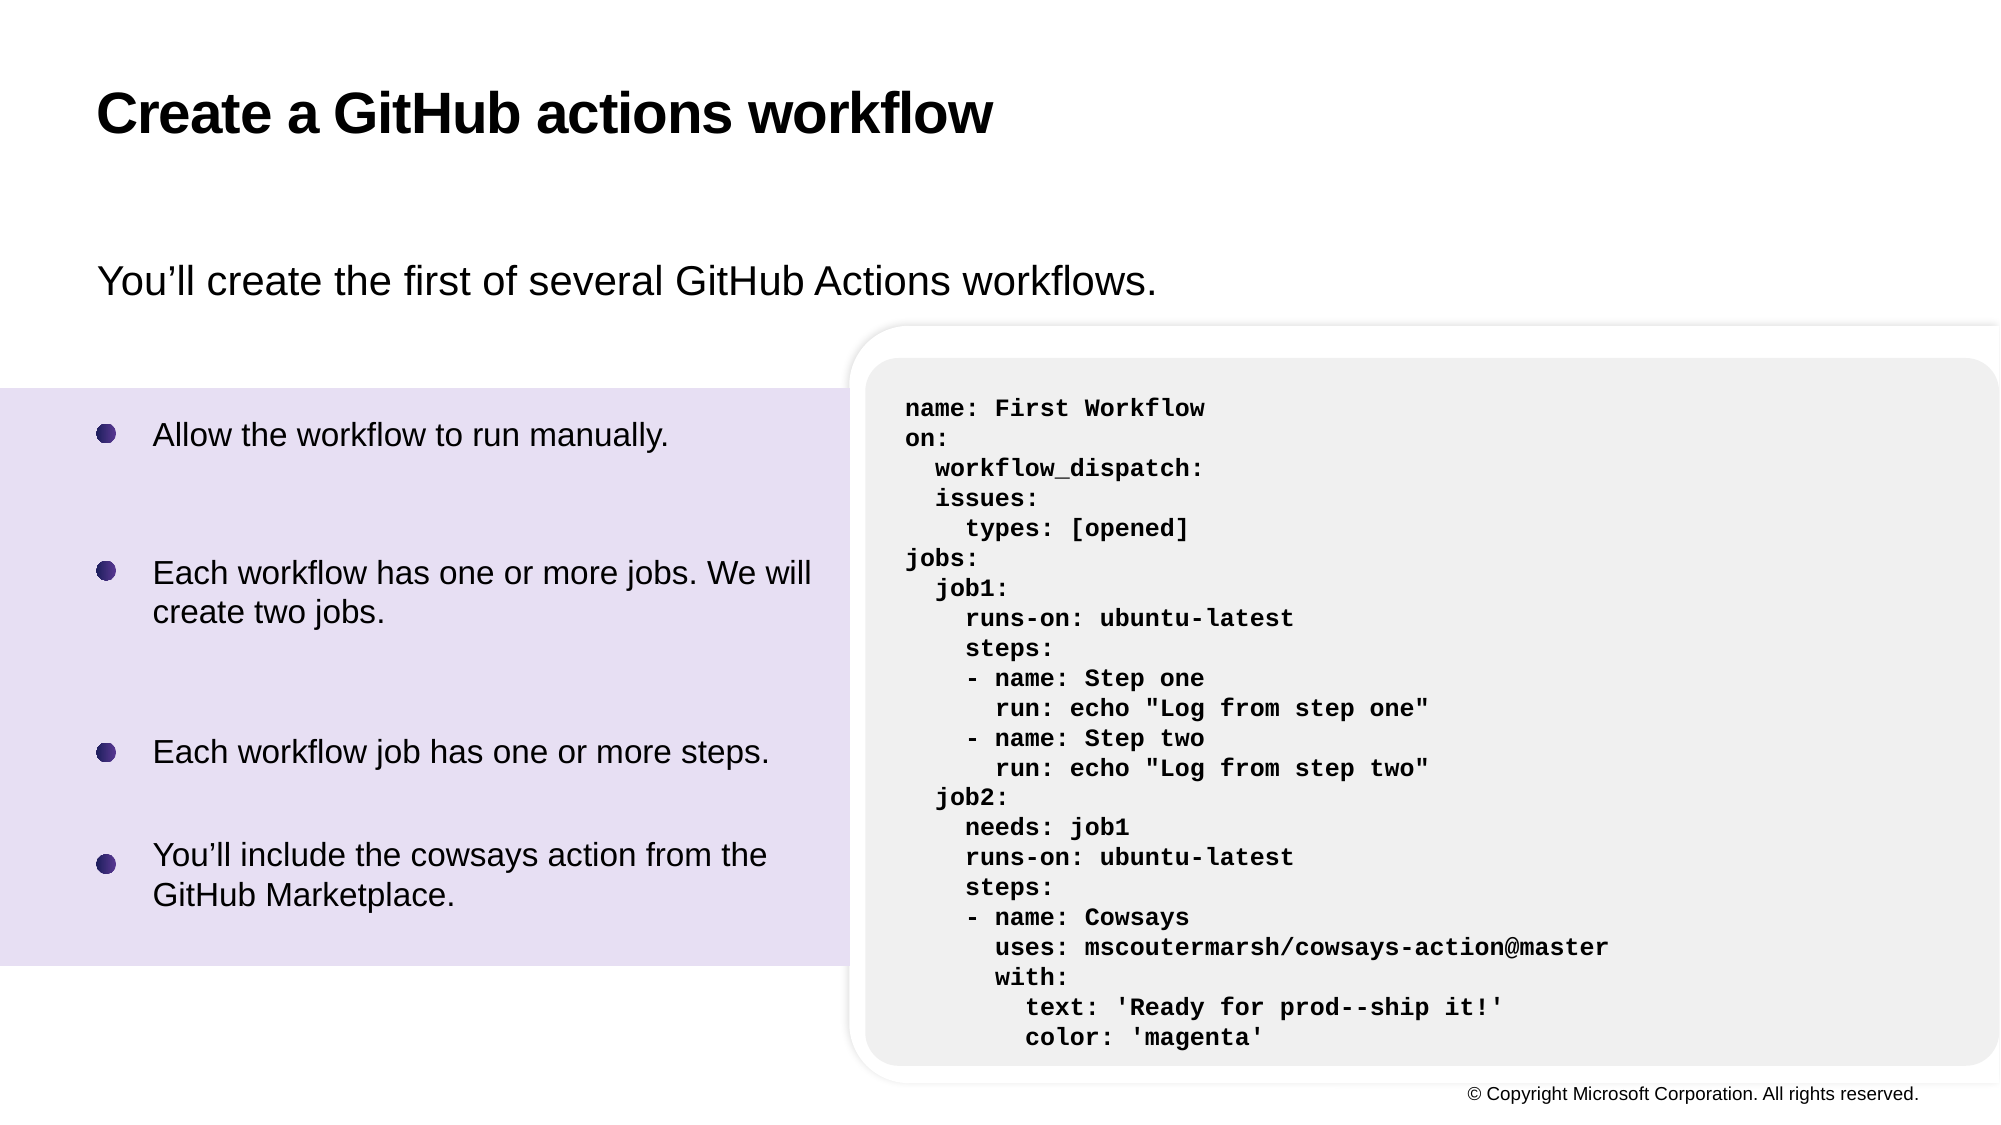

# Create a GitHub actions workflow

You’ll create the first of several GitHub Actions workflows.
name: First Workflow
on:
  workflow_dispatch:
  issues:
    types: [opened]
jobs:
  job1:
    runs-on: ubuntu-latest
    steps:
    - name: Step one
      run: echo "Log from step one"
    - name: Step two
      run: echo "Log from step two"
  job2:
    needs: job1
    runs-on: ubuntu-latest
    steps:
    - name: Cowsays
      uses: mscoutermarsh/cowsays-action@master
      with:
        text: 'Ready for prod--ship it!'
        color: 'magenta'

Allow the workflow to run manually.

Each workflow has one or more jobs. We will create two jobs.
Each workflow job has one or more steps.
You’ll include the cowsays action from the GitHub Marketplace.